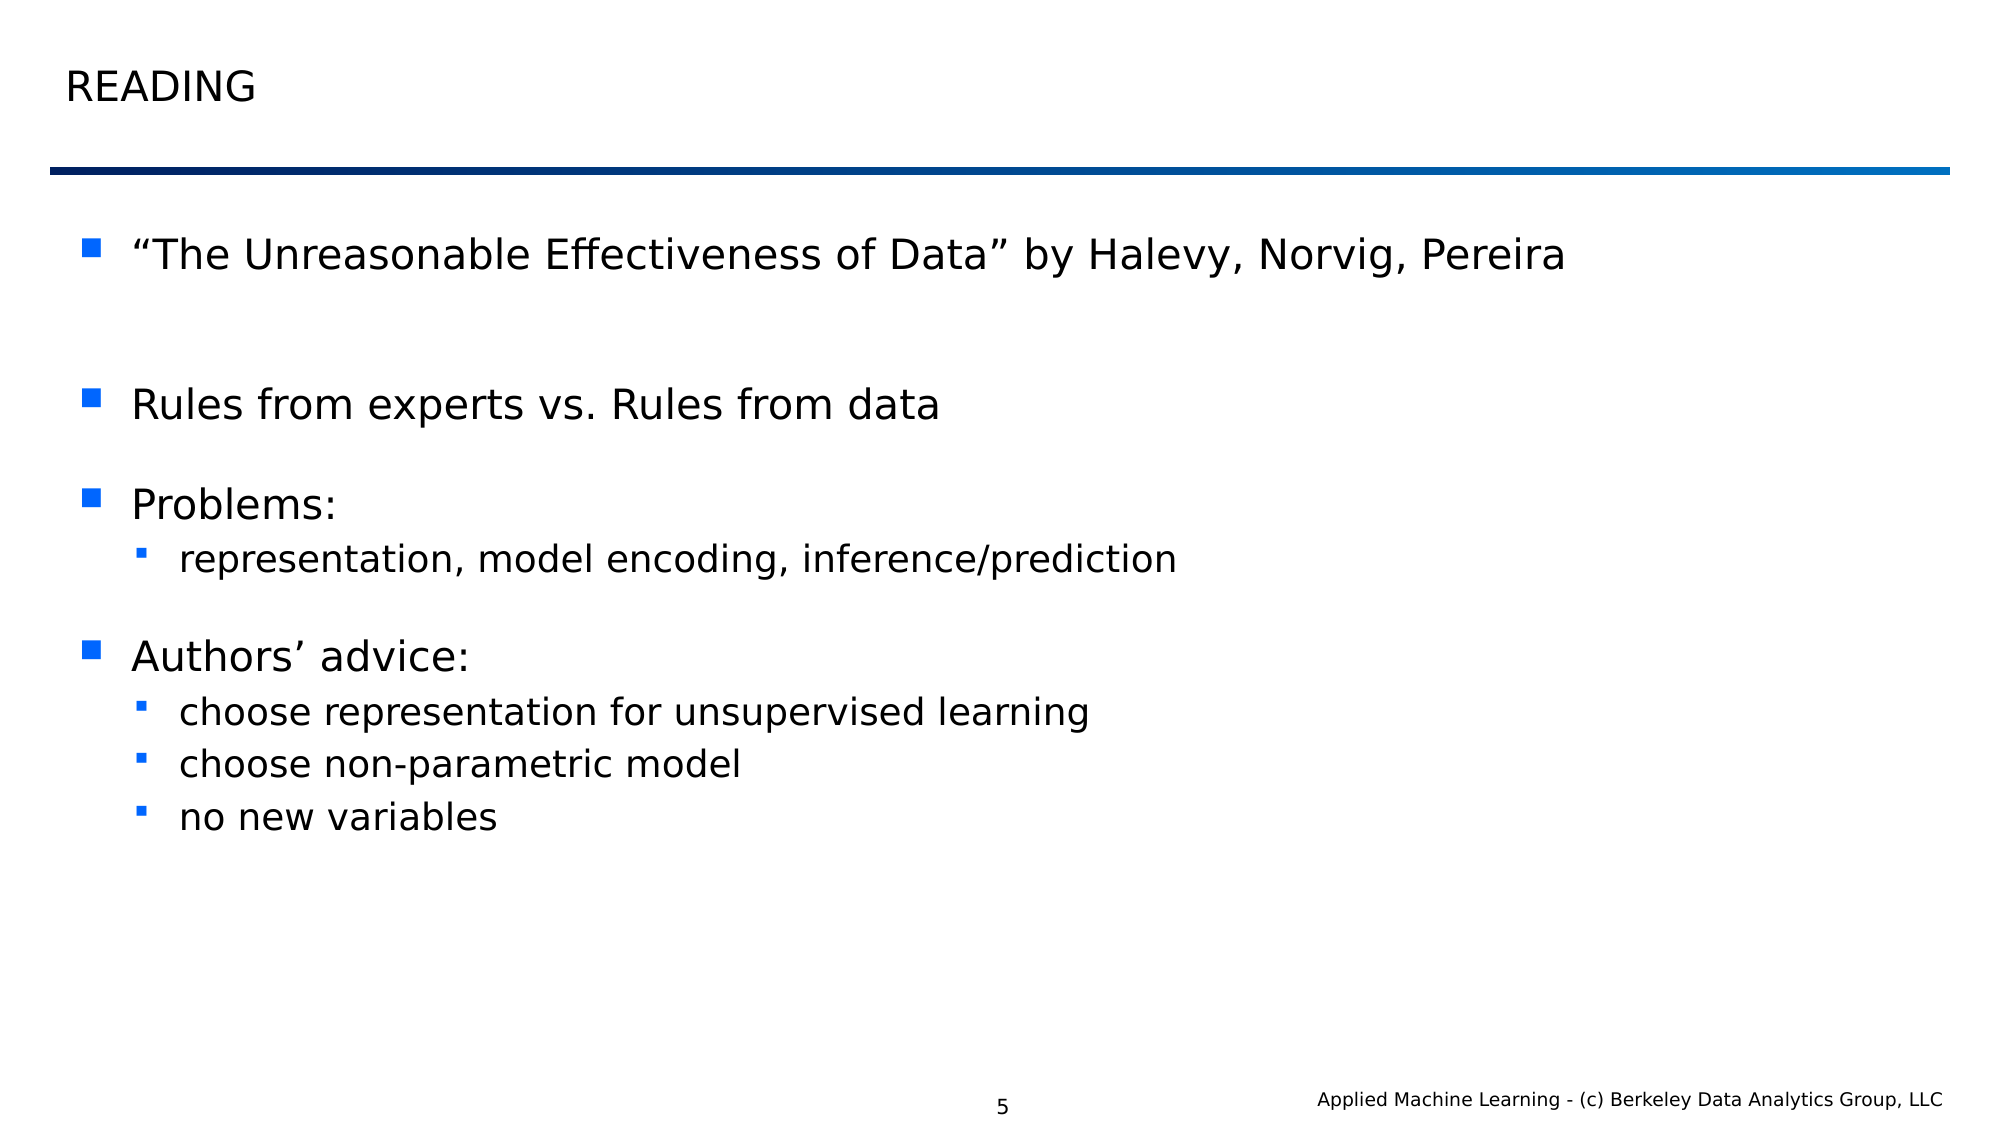

# Reading
“The Unreasonable Effectiveness of Data” by Halevy, Norvig, Pereira

Rules from experts vs. Rules from data

Problems:
representation, model encoding, inference/prediction

Authors’ advice:
choose representation for unsupervised learning
choose non-parametric model
no new variables

5
Applied Machine Learning - (c) Berkeley Data Analytics Group, LLC